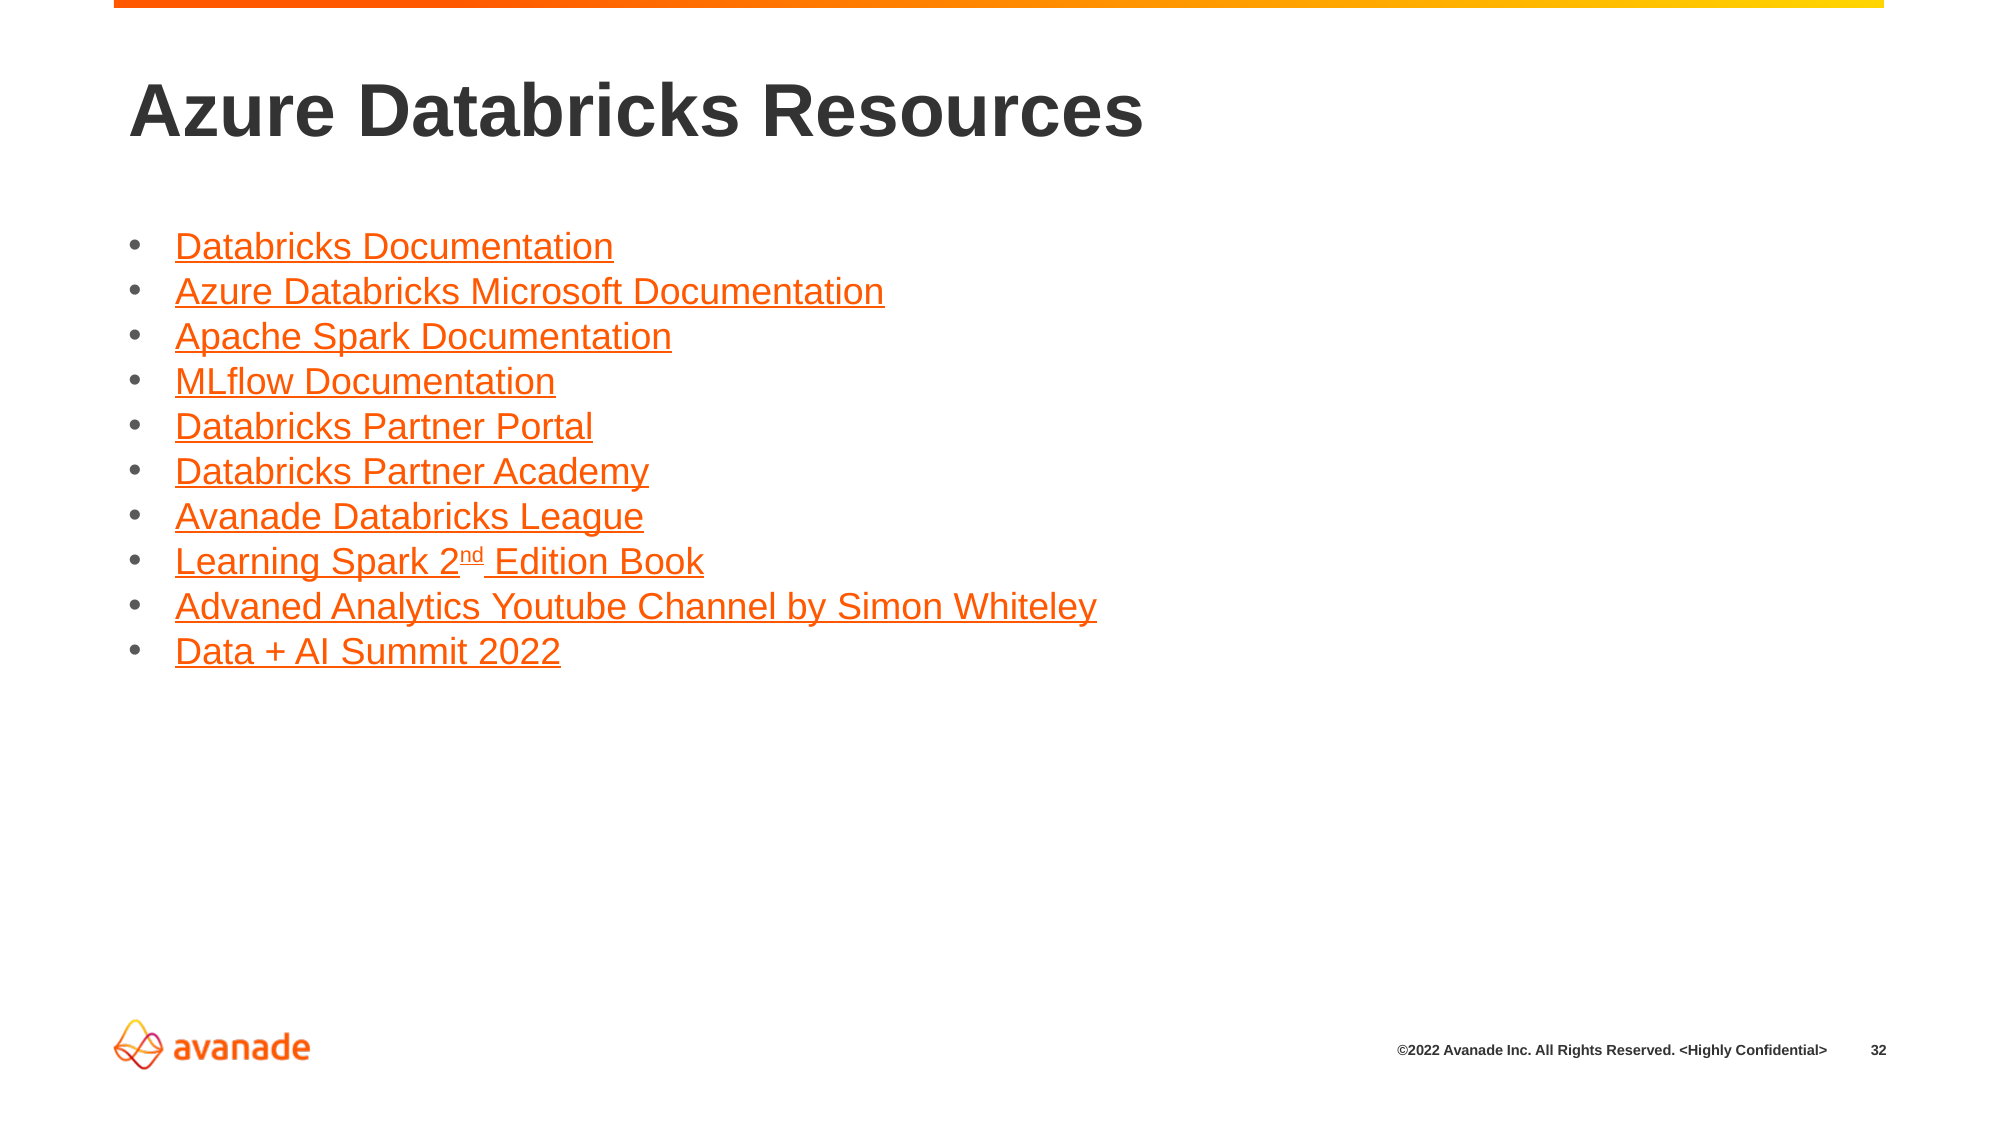

Azure Databricks Resources
Databricks Documentation
Azure Databricks Microsoft Documentation
Apache Spark Documentation
MLflow Documentation
Databricks Partner Portal
Databricks Partner Academy
Avanade Databricks League
Learning Spark 2nd Edition Book
Advaned Analytics Youtube Channel by Simon Whiteley
Data + AI Summit 2022